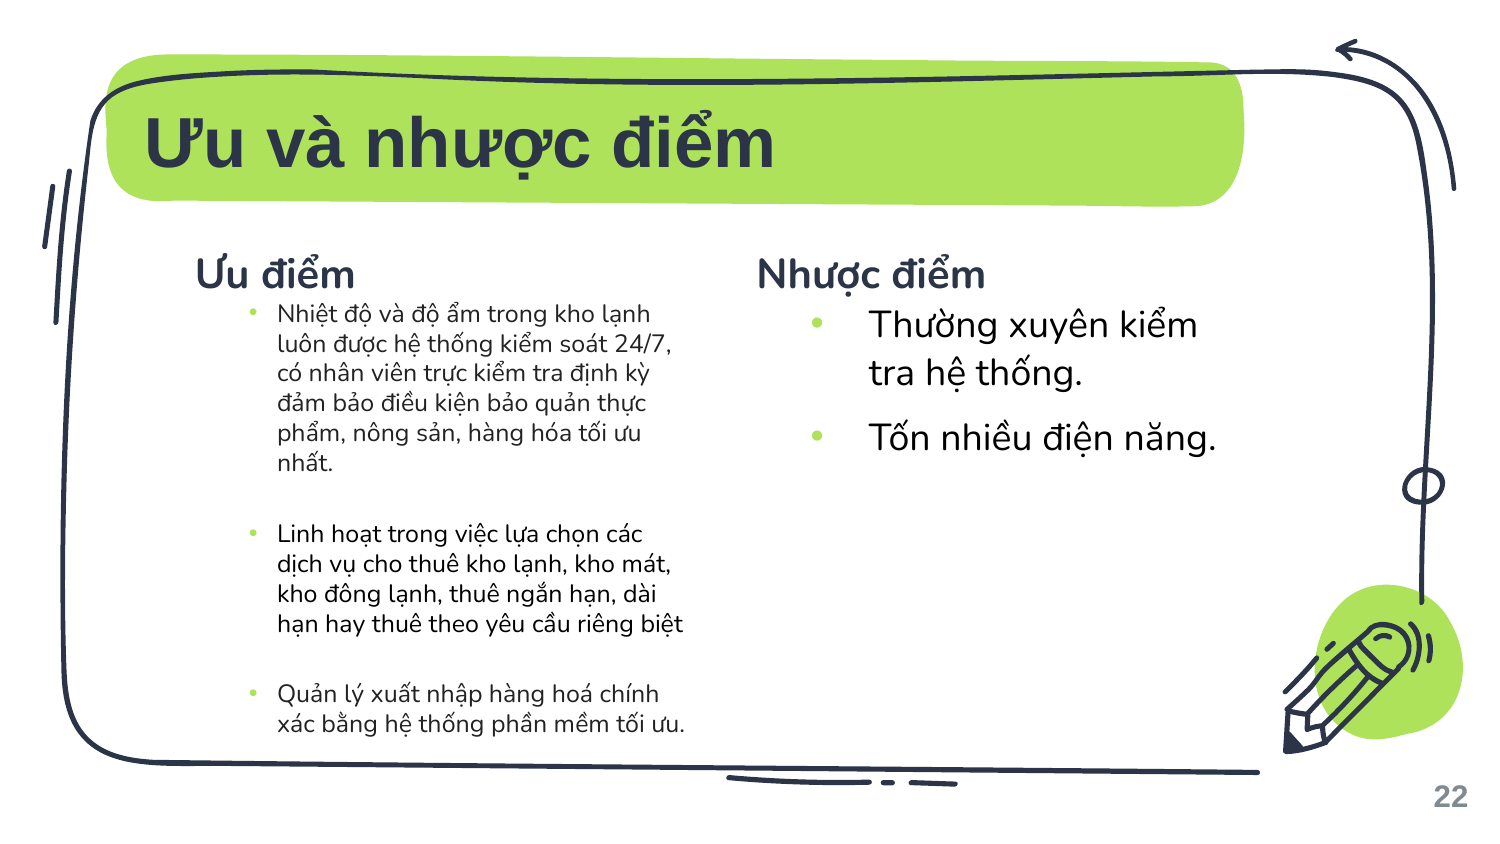

# Ưu và nhược điểm
Ưu điểm
Nhiệt độ và độ ẩm trong kho lạnh luôn được hệ thống kiểm soát 24/7, có nhân viên trực kiểm tra định kỳ đảm bảo điều kiện bảo quản thực phẩm, nông sản, hàng hóa tối ưu nhất.
Linh hoạt trong việc lựa chọn các dịch vụ cho thuê kho lạnh, kho mát, kho đông lạnh, thuê ngắn hạn, dài hạn hay thuê theo yêu cầu riêng biệt
Quản lý xuất nhập hàng hoá chính xác bằng hệ thống phần mềm tối ưu.
Nhược điểm
Thường xuyên kiểm tra hệ thống.
Tốn nhiều điện năng.

22